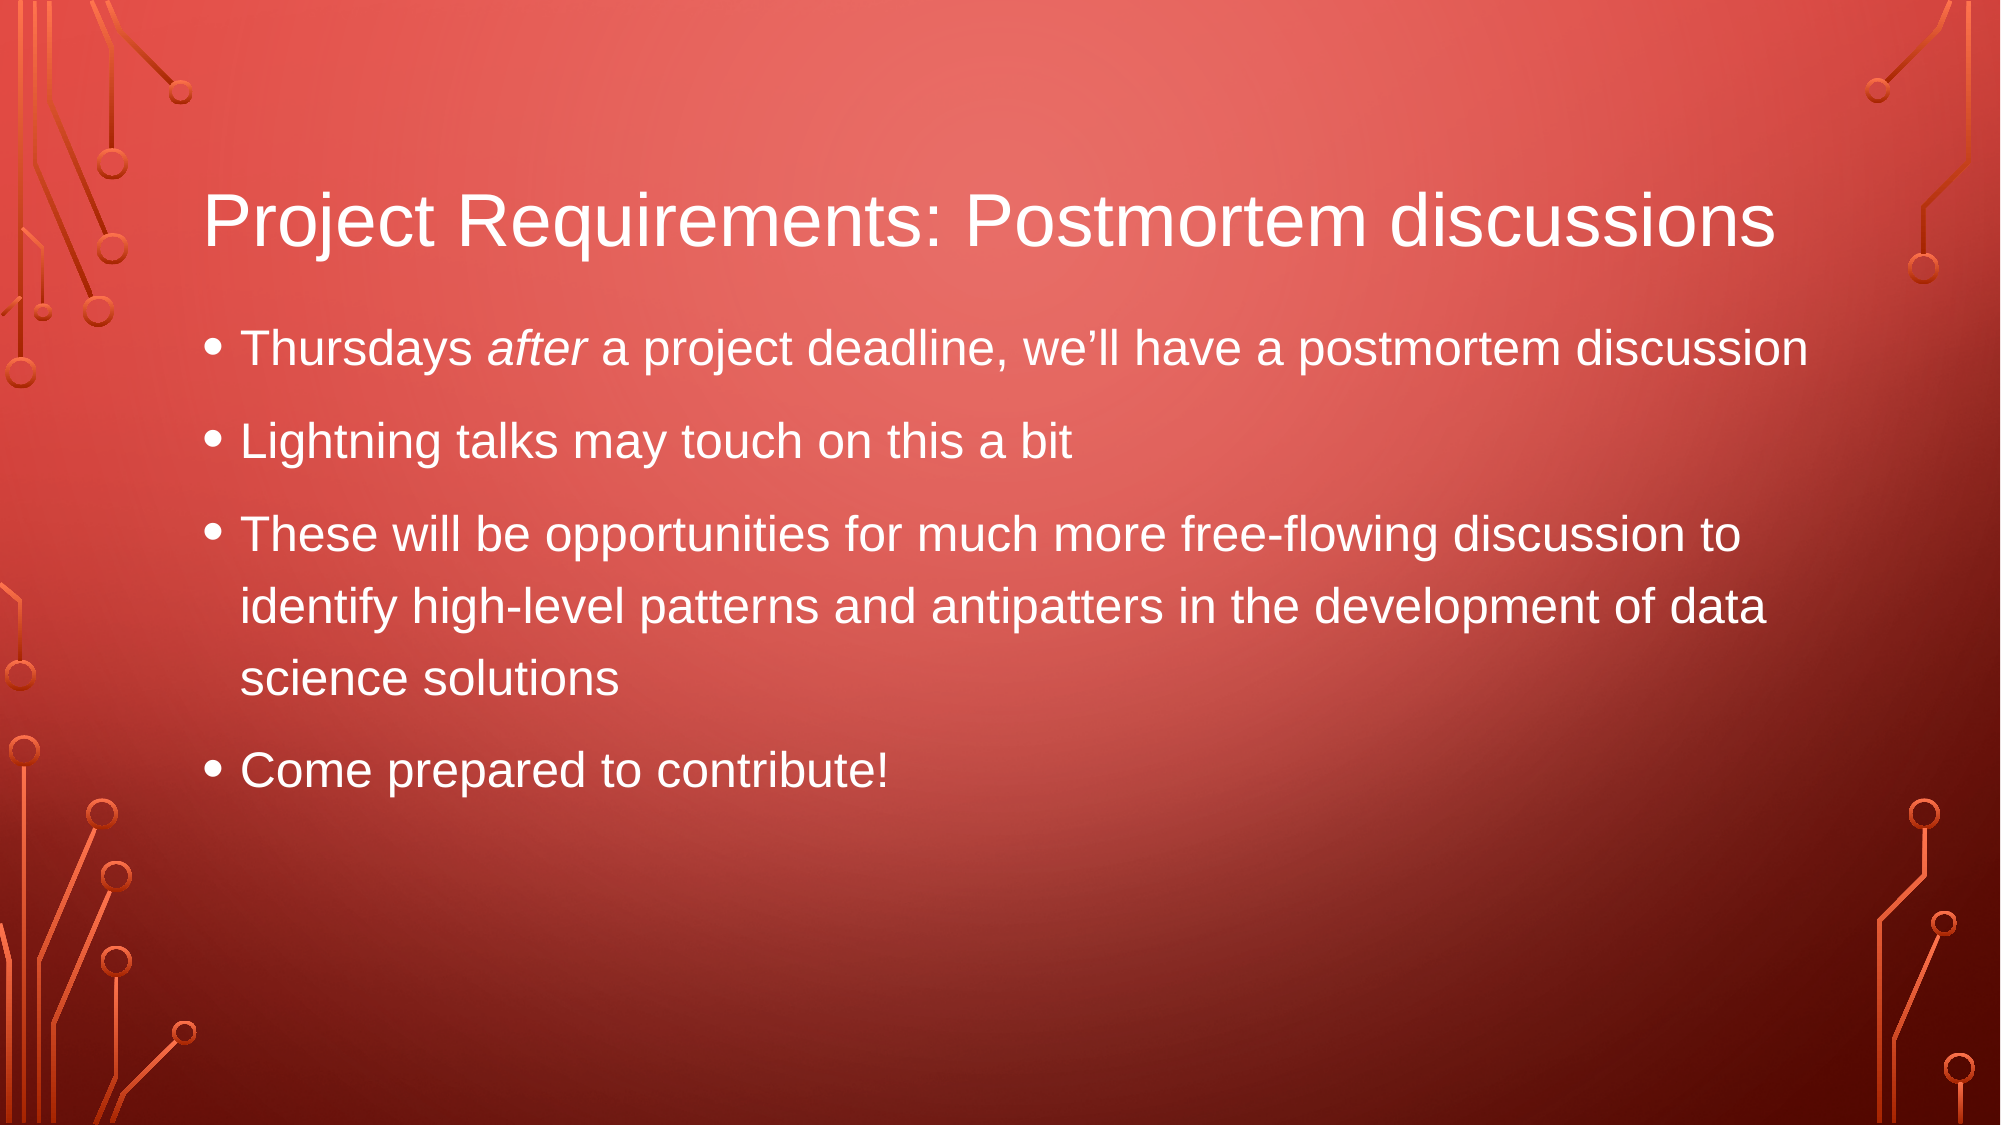

# Project Requirements: Postmortem discussions
Thursdays after a project deadline, we’ll have a postmortem discussion
Lightning talks may touch on this a bit
These will be opportunities for much more free-flowing discussion to identify high-level patterns and antipatters in the development of data science solutions
Come prepared to contribute!